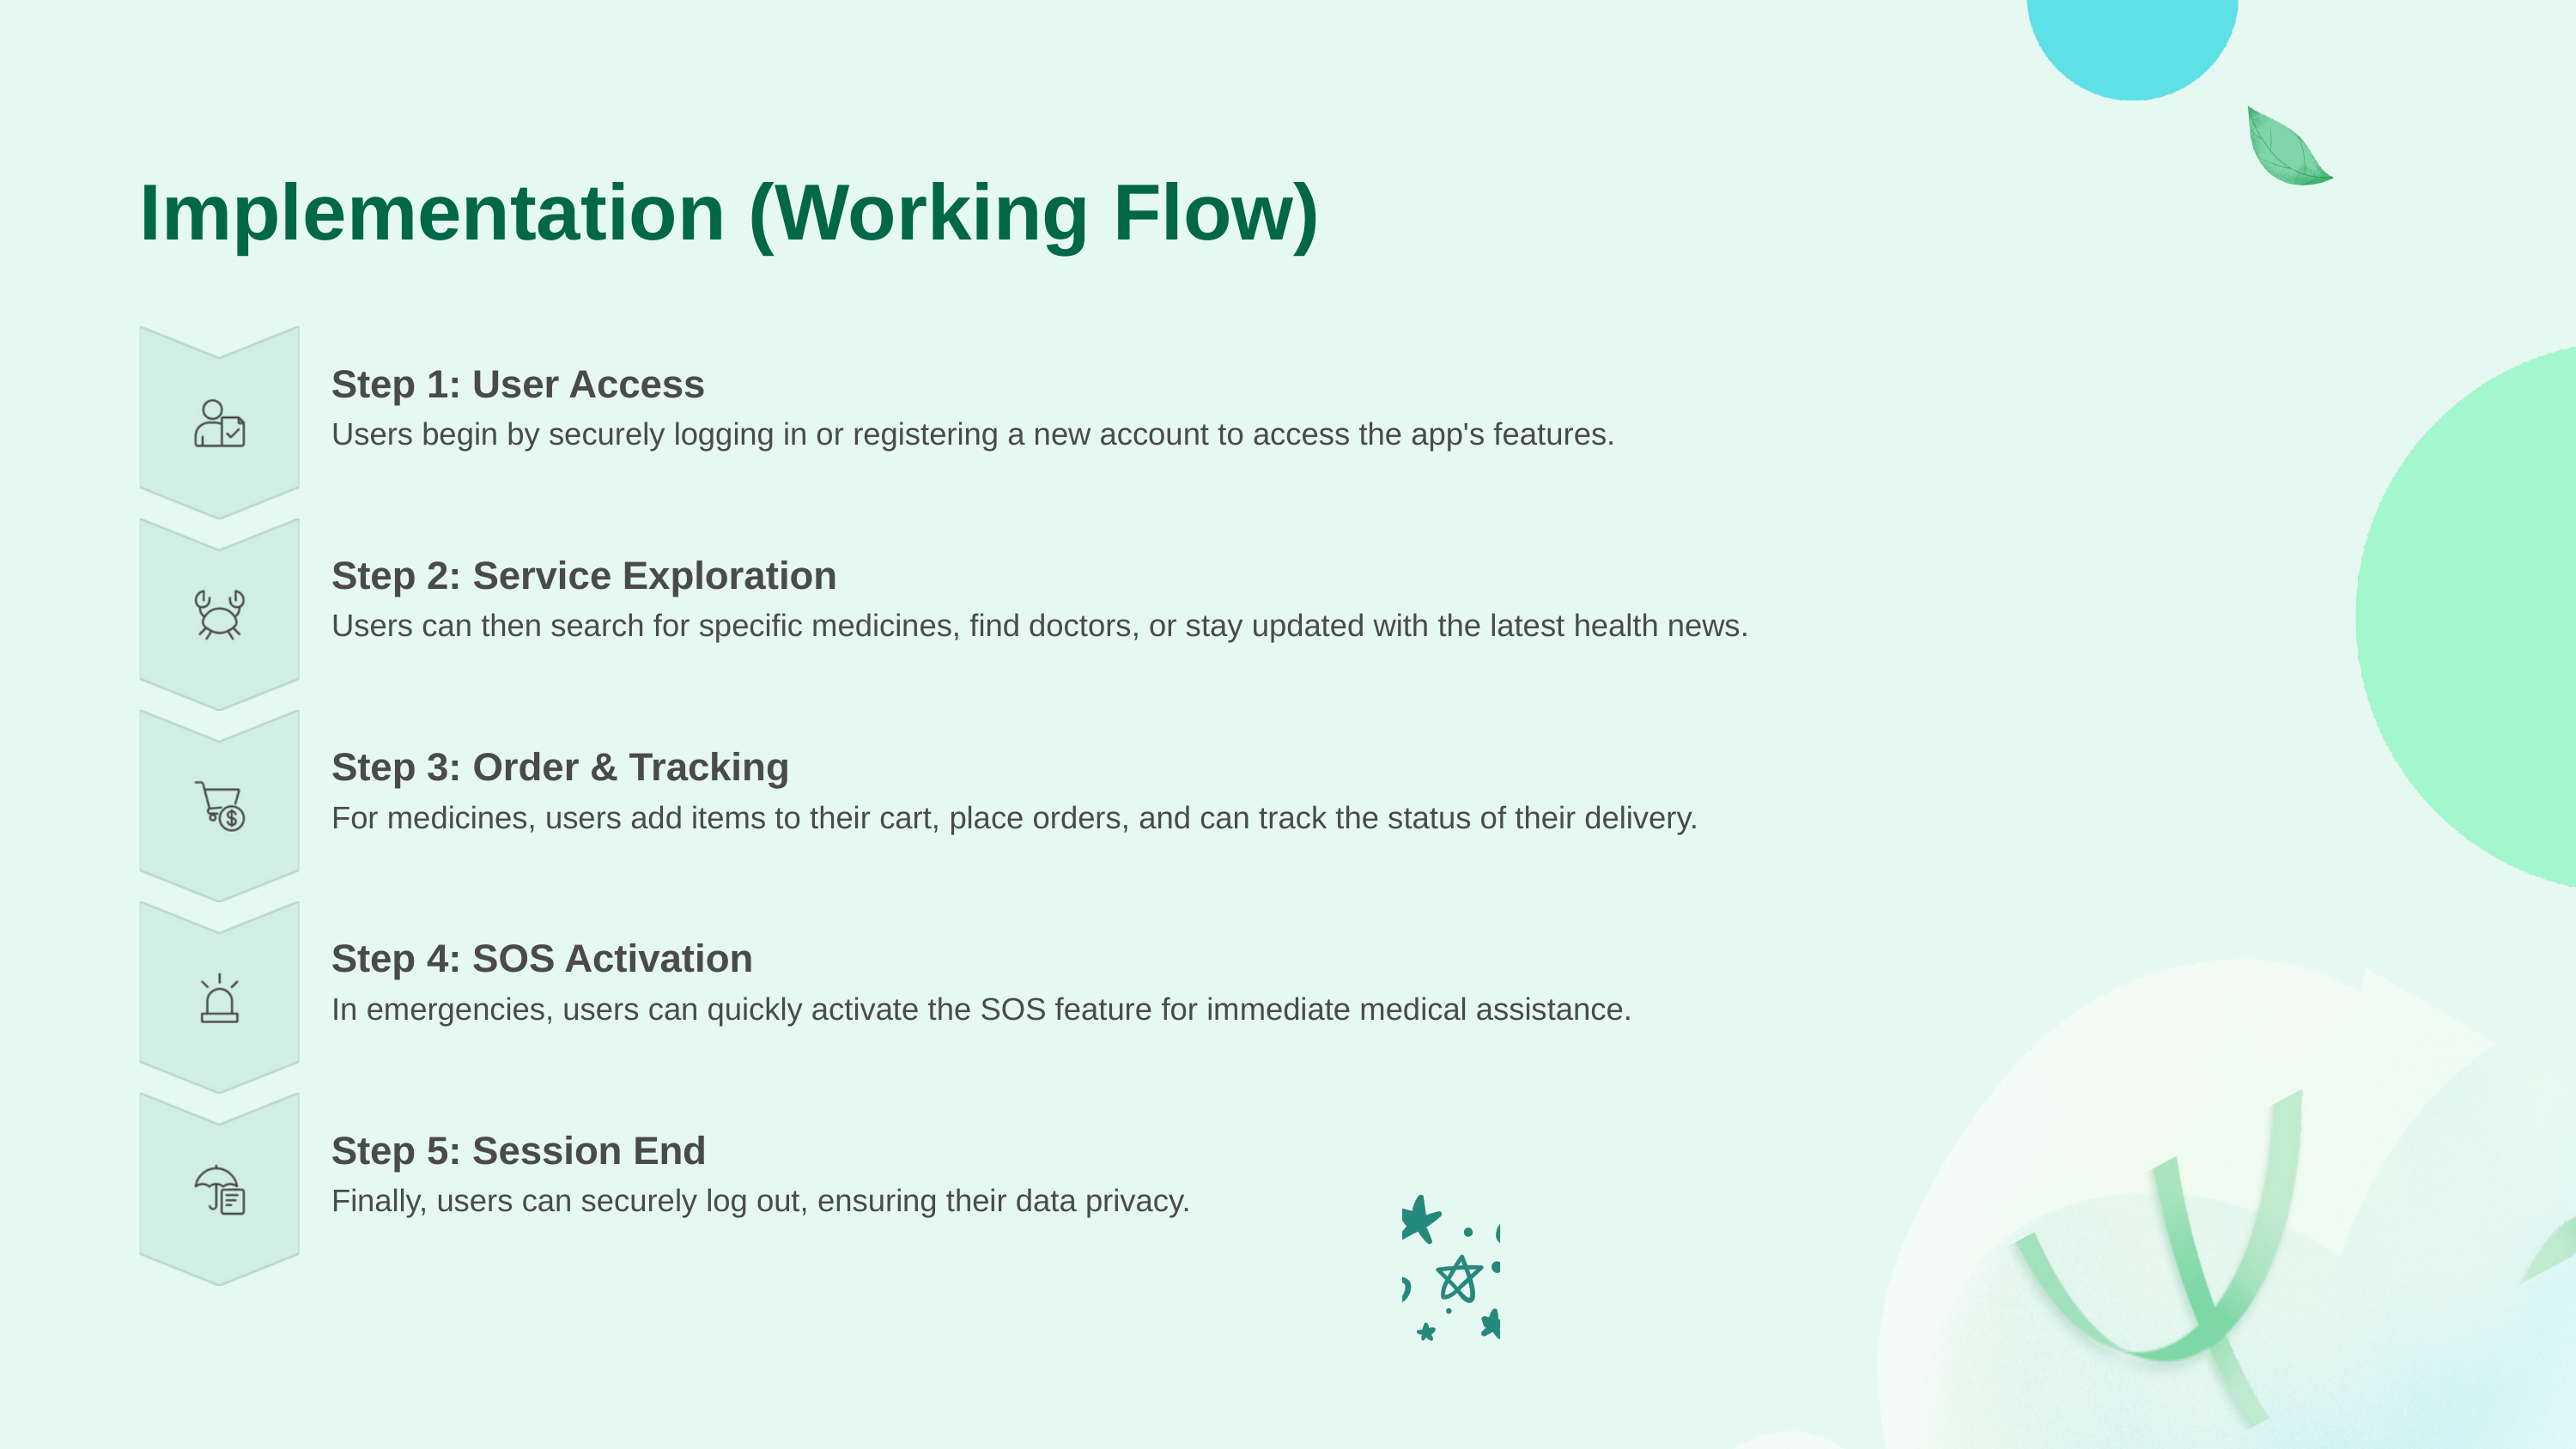

Implementation (Working Flow)

Step 1: User Access
Users begin by securely logging in or registering a new account to access the app's features.

Step 2: Service Exploration
Users can then search for specific medicines, find doctors, or stay updated with the latest health news.

Step 3: Order & Tracking
For medicines, users add items to their cart, place orders, and can track the status of their delivery.

Step 4: SOS Activation
In emergencies, users can quickly activate the SOS feature for immediate medical assistance.

Step 5: Session End
Finally, users can securely log out, ensuring their data privacy.